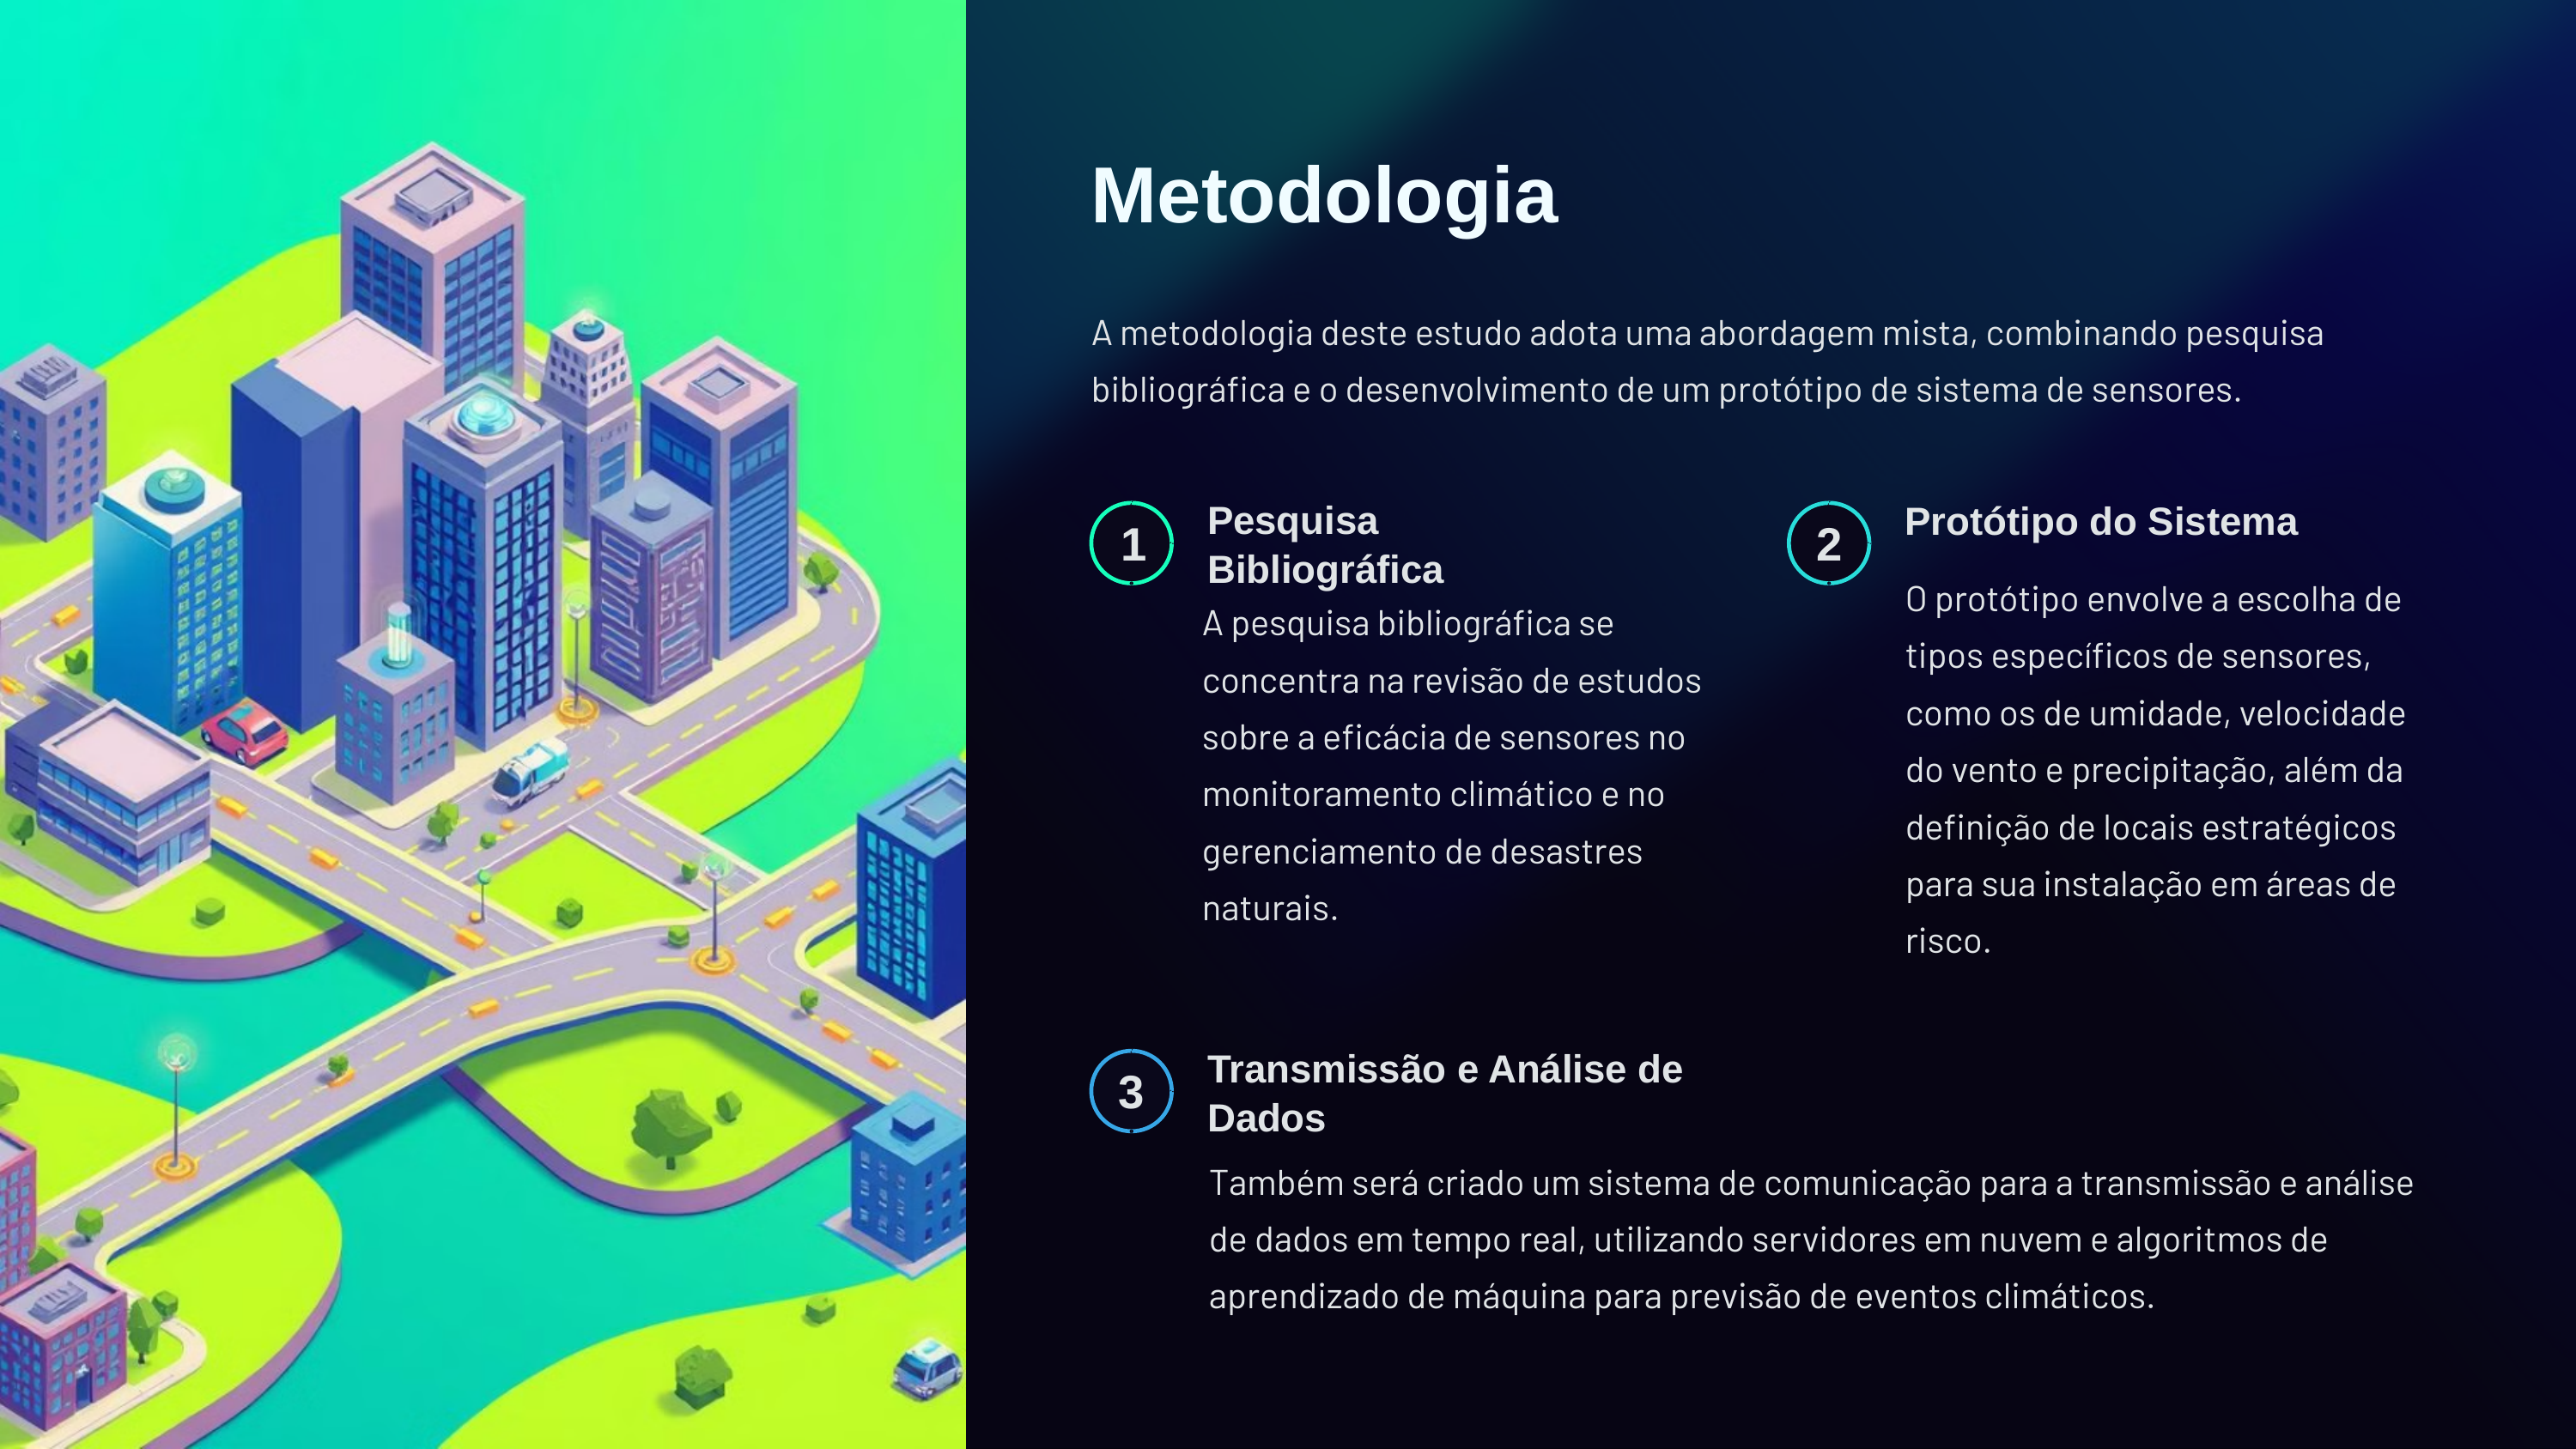

Metodologia
A metodologia deste estudo adota uma abordagem mista, combinando pesquisa bibliográfica e o desenvolvimento de um protótipo de sistema de sensores.
Pesquisa Bibliográfica
Protótipo do Sistema

1
2
O protótipo envolve a escolha de tipos específicos de sensores, como os de umidade, velocidade do vento e precipitação, além da definição de locais estratégicos para sua instalação em áreas de risco.
A pesquisa bibliográfica se concentra na revisão de estudos sobre a eficácia de sensores no monitoramento climático e no gerenciamento de desastres naturais.
Transmissão e Análise de Dados

3
Também será criado um sistema de comunicação para a transmissão e análise de dados em tempo real, utilizando servidores em nuvem e algoritmos de aprendizado de máquina para previsão de eventos climáticos.